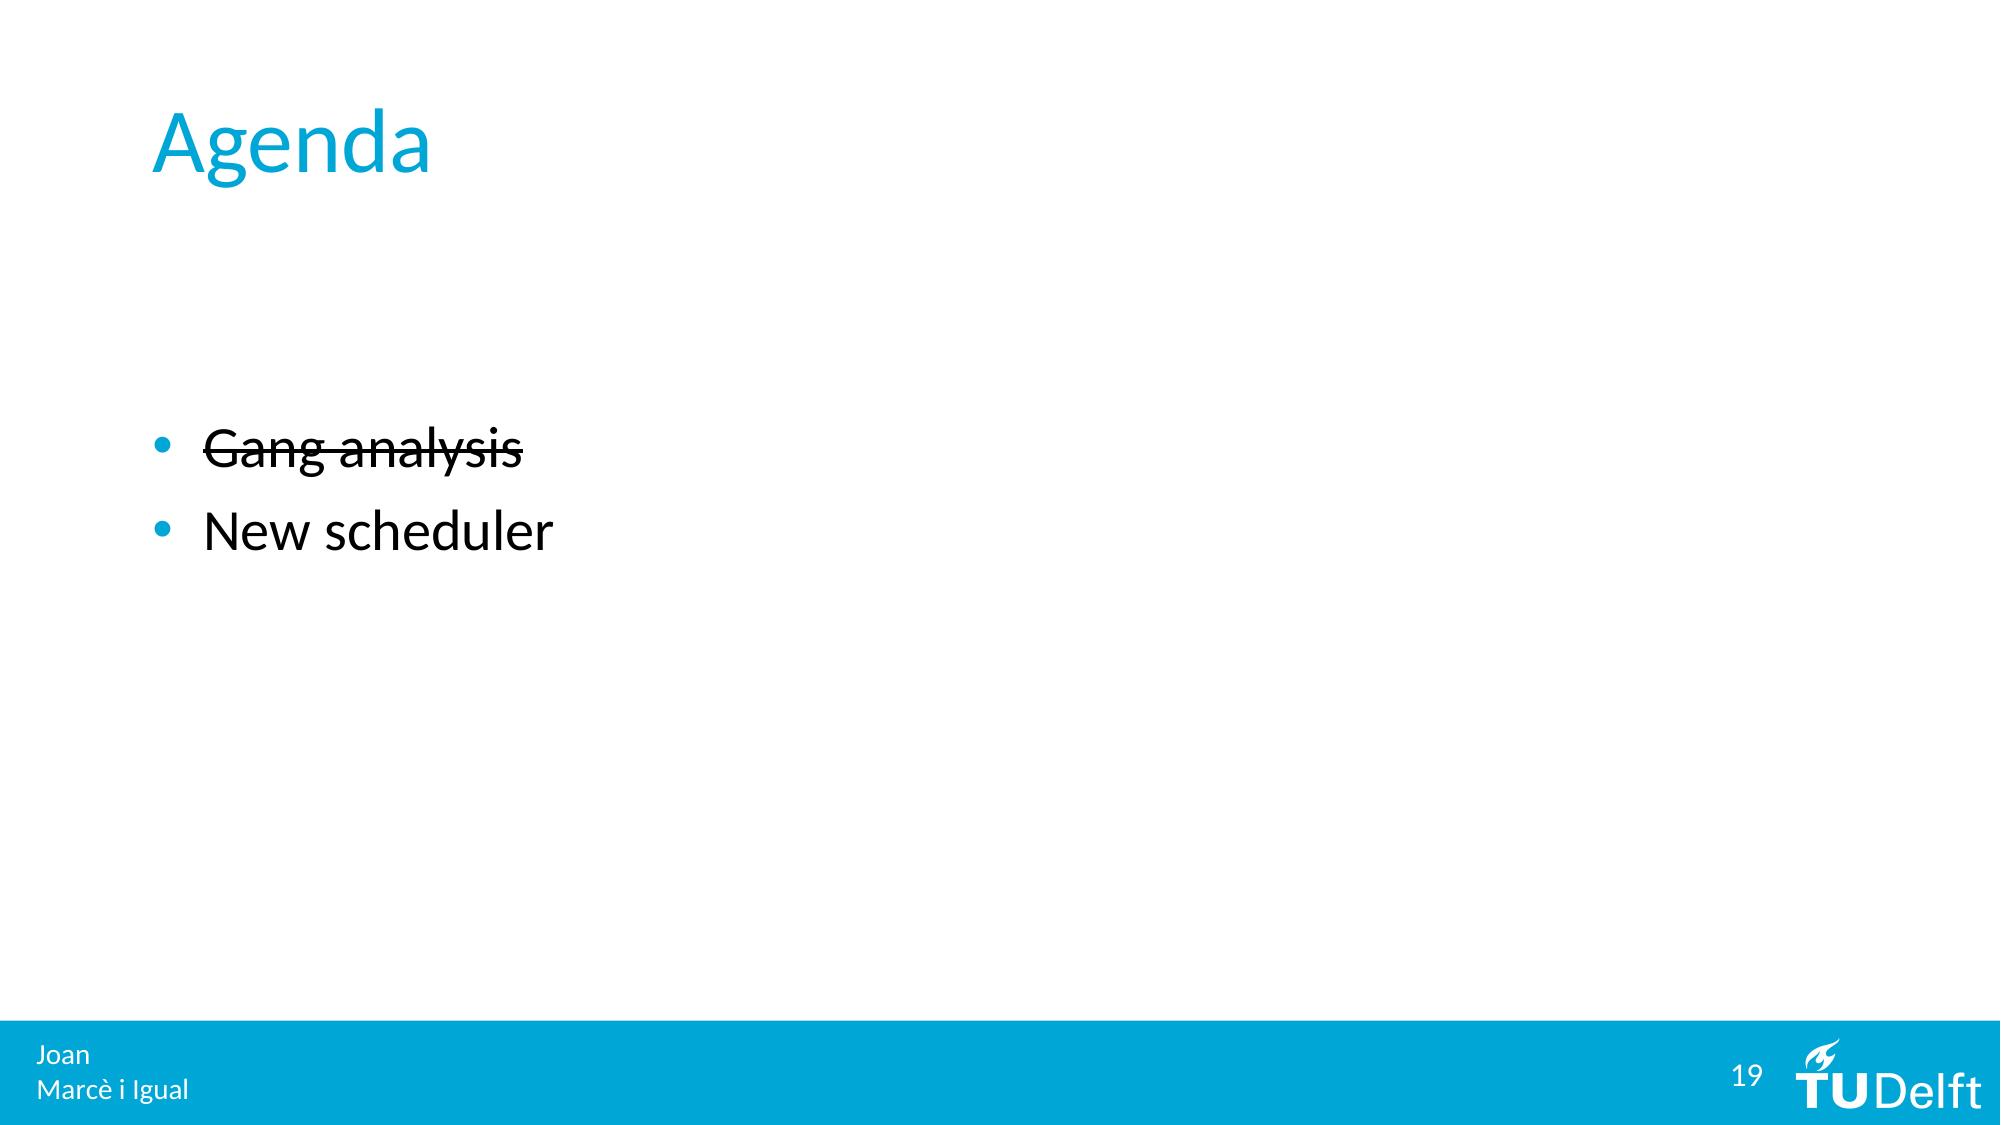

# Agenda
 Gang analysis
 New scheduler
19